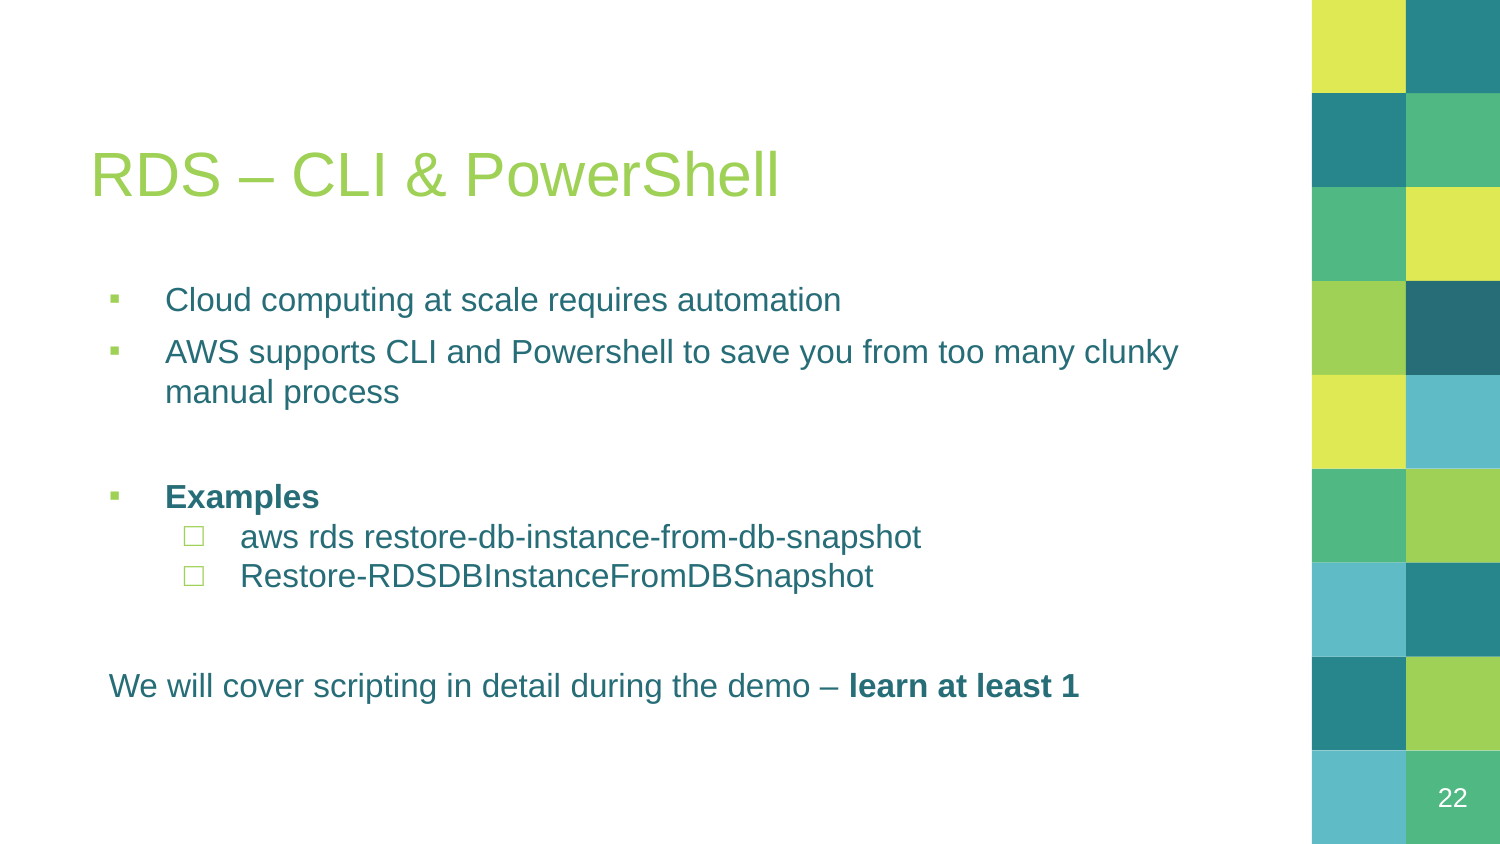

# RDS – CLI & PowerShell
Cloud computing at scale requires automation
AWS supports CLI and Powershell to save you from too many clunky manual process

Examples
aws rds restore-db-instance-from-db-snapshot
Restore-RDSDBInstanceFromDBSnapshot

We will cover scripting in detail during the demo – learn at least 1
22